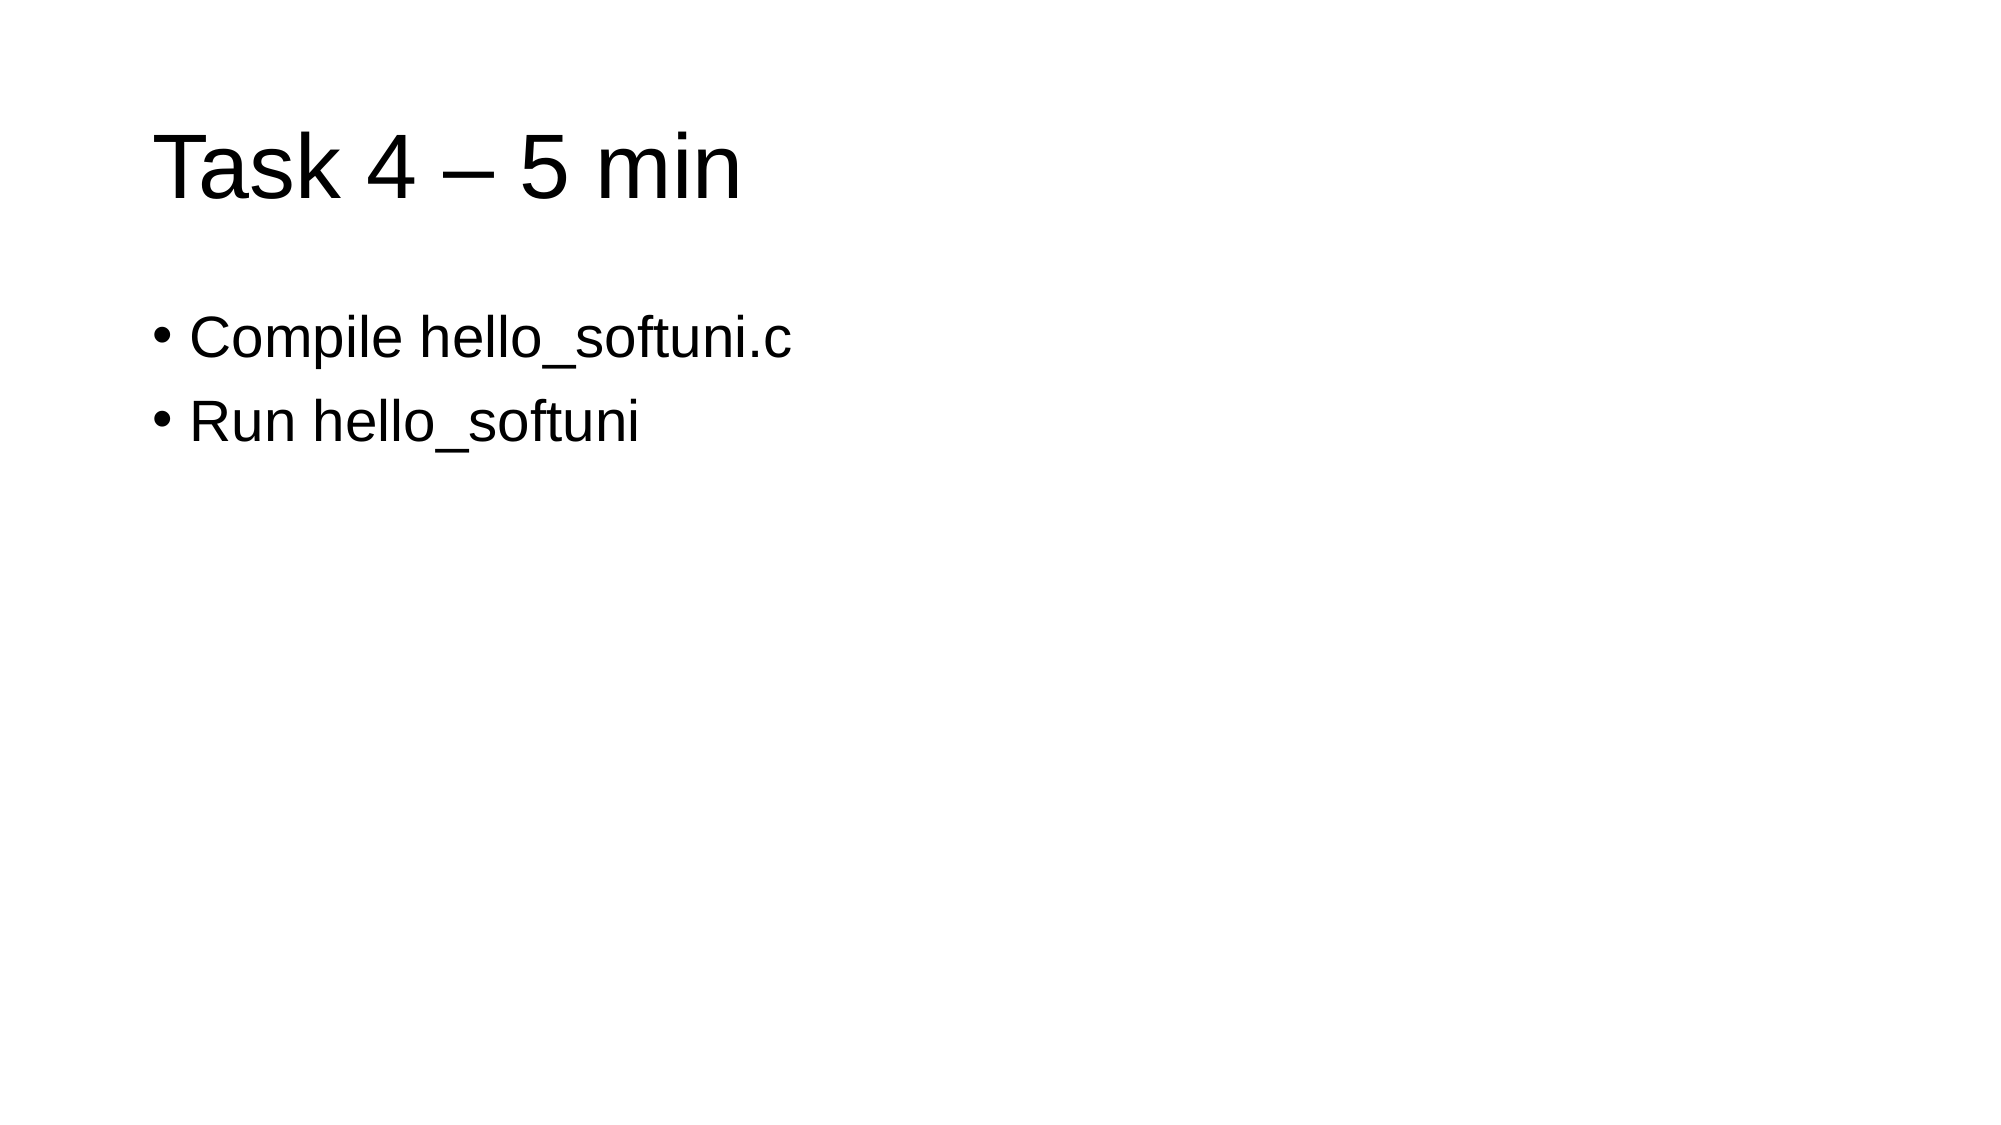

# Task 4 – 5 min
Compile hello_softuni.c
Run hello_softuni